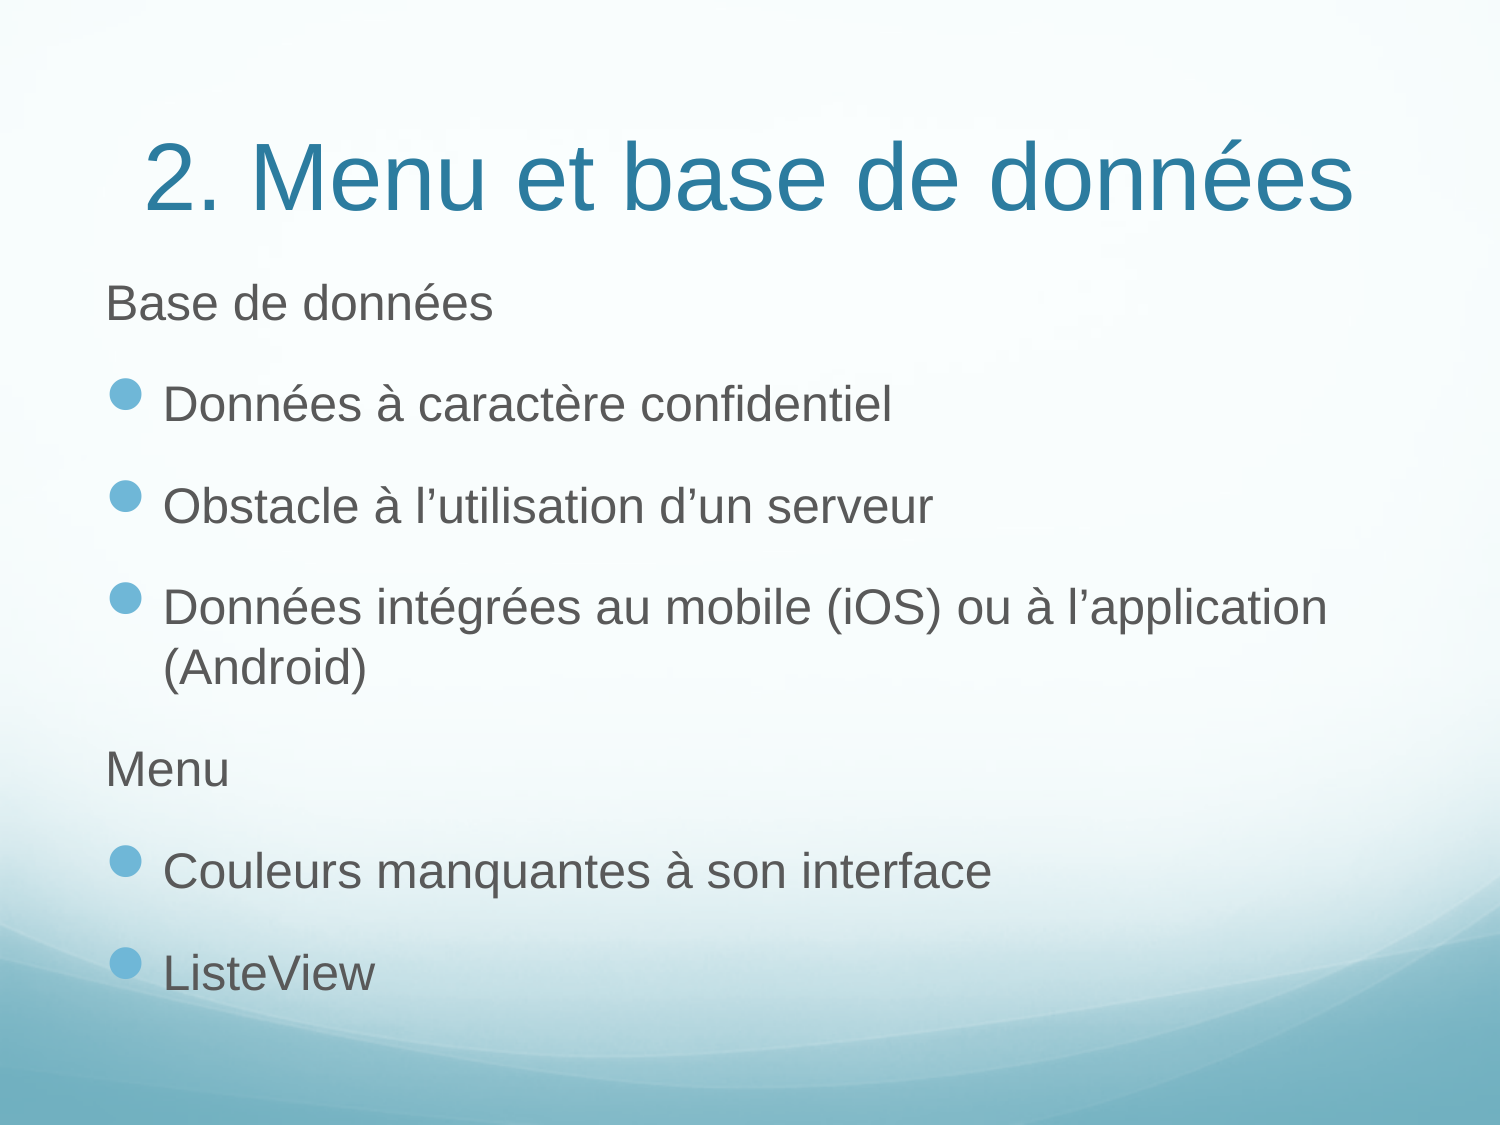

# 2. Menu et base de données
Base de données
Données à caractère confidentiel
Obstacle à l’utilisation d’un serveur
Données intégrées au mobile (iOS) ou à l’application (Android)
Menu
Couleurs manquantes à son interface
ListeView